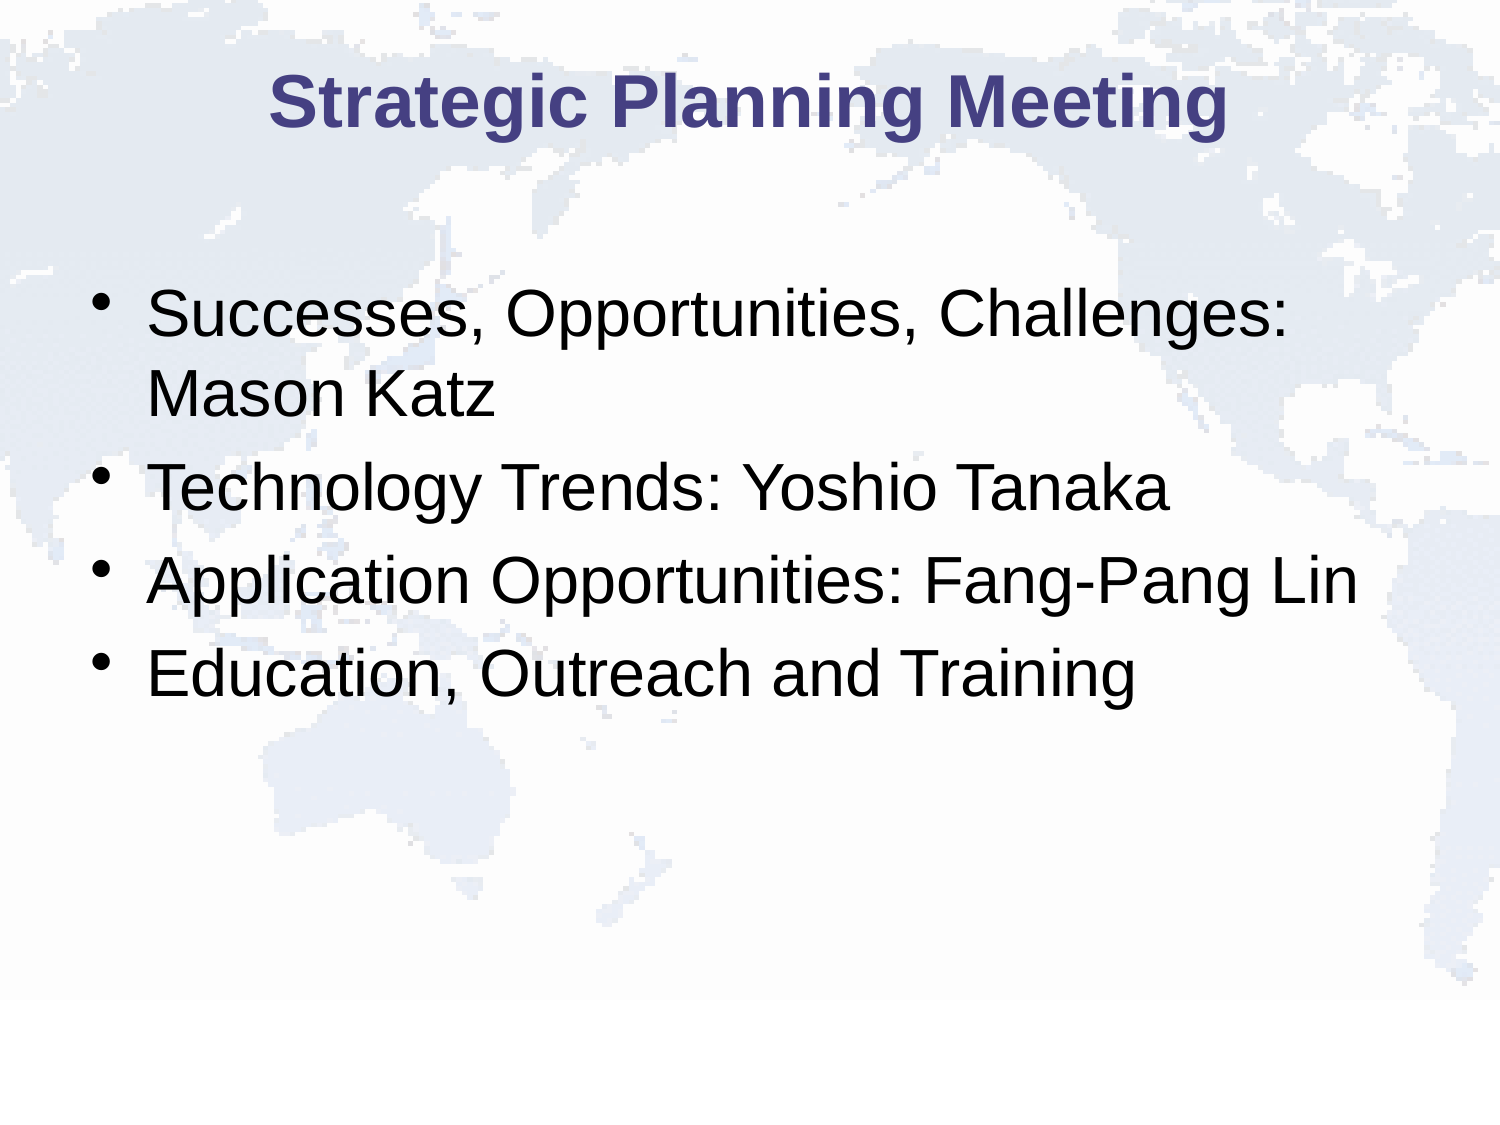

# Strategic Planning Meeting
Successes, Opportunities, Challenges: Mason Katz
Technology Trends: Yoshio Tanaka
Application Opportunities: Fang-Pang Lin
Education, Outreach and Training